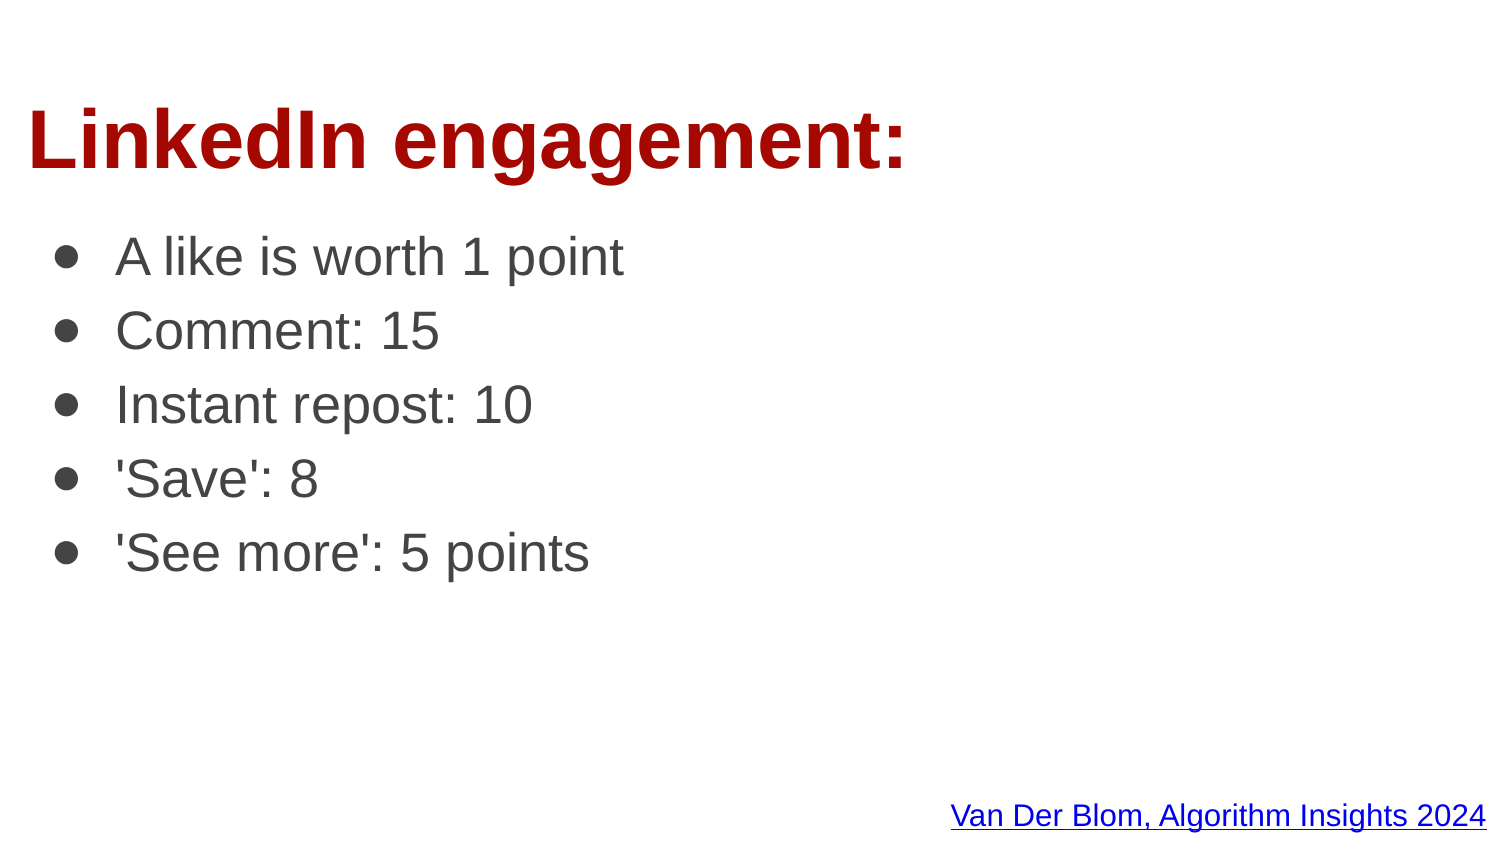

LinkedIn engagement:
A like is worth 1 point
Comment: 15
Instant repost: 10
'Save': 8
'See more': 5 points
Van Der Blom, Algorithm Insights 2024